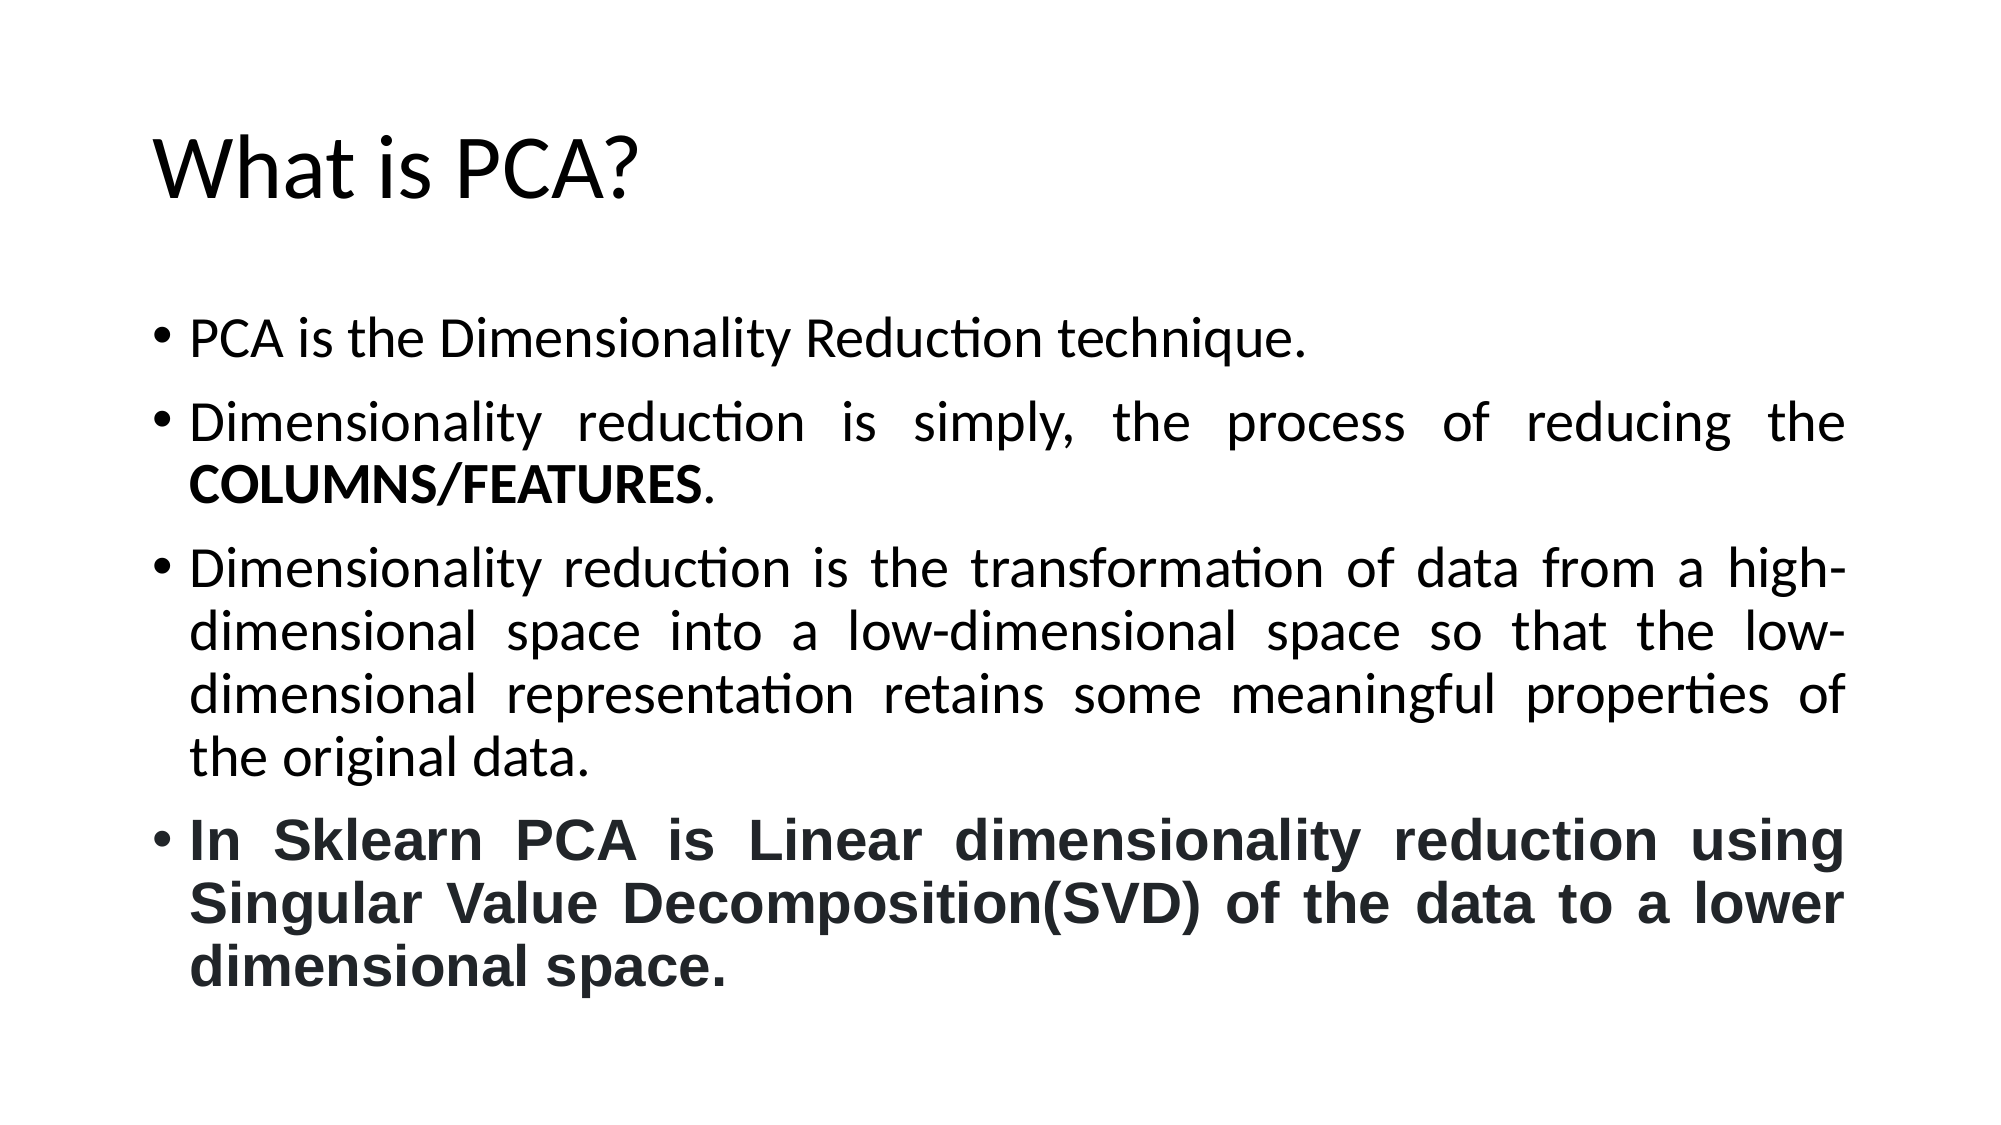

# What is PCA?
PCA is the Dimensionality Reduction technique.
Dimensionality reduction is simply, the process of reducing the COLUMNS/FEATURES.
Dimensionality reduction is the transformation of data from a high-dimensional space into a low-dimensional space so that the low-dimensional representation retains some meaningful properties of the original data.
In Sklearn PCA is Linear dimensionality reduction using Singular Value Decomposition(SVD) of the data to a lower dimensional space.